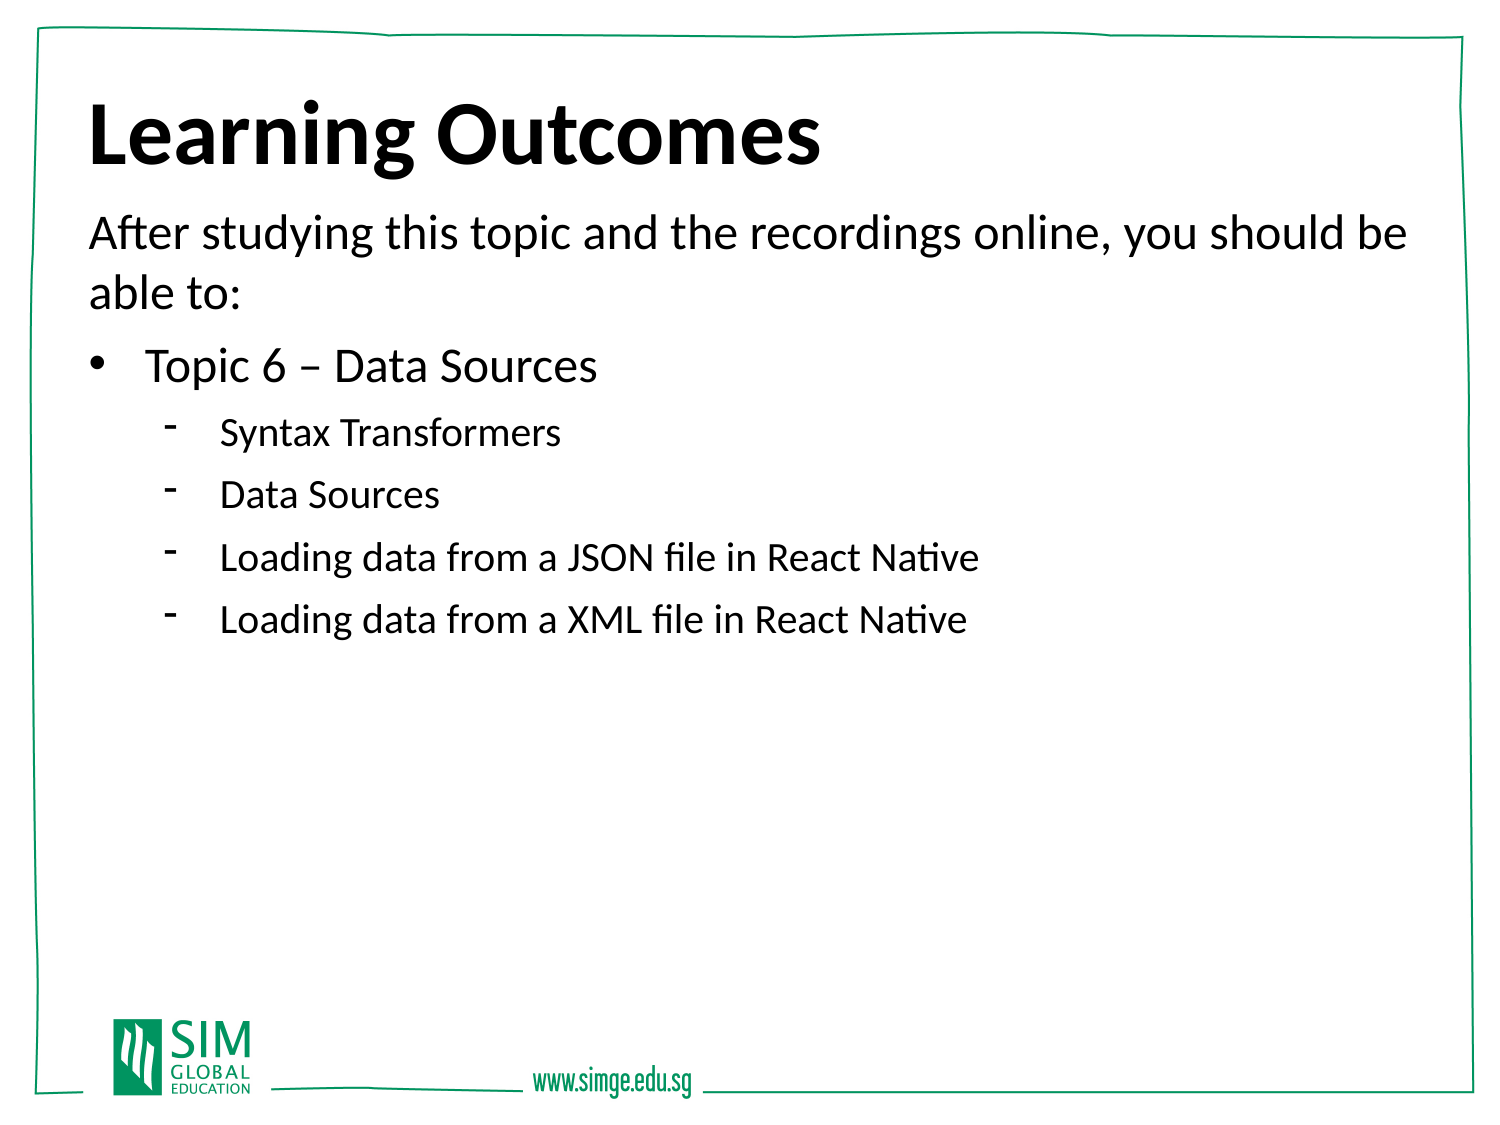

Learning Outcomes
After studying this topic and the recordings online, you should be able to:
Topic 6 – Data Sources
Syntax Transformers
Data Sources
Loading data from a JSON file in React Native
Loading data from a XML file in React Native